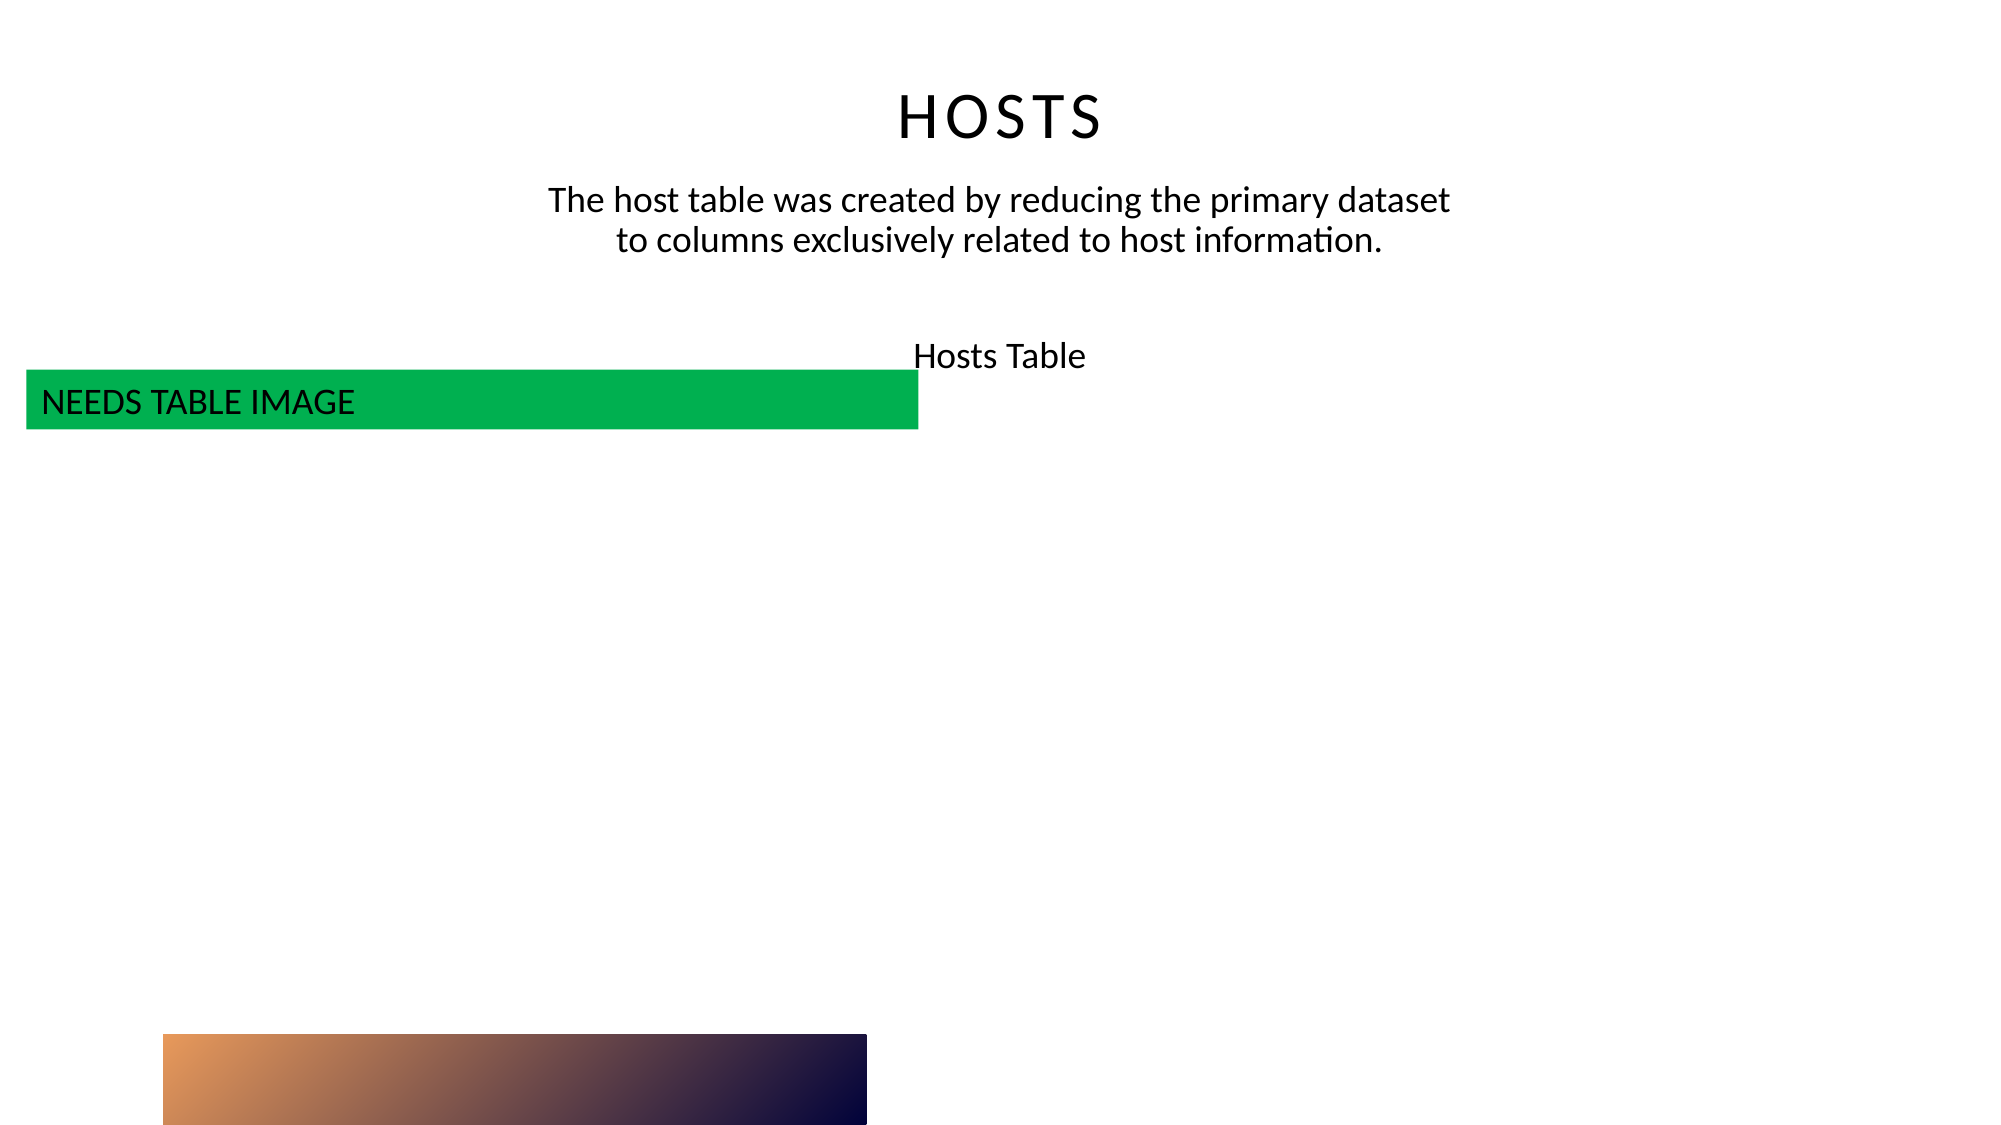

# hosts
The host table was created by reducing the primary dataset to columns exclusively related to host information.
Hosts Table
NEEDS TABLE IMAGE